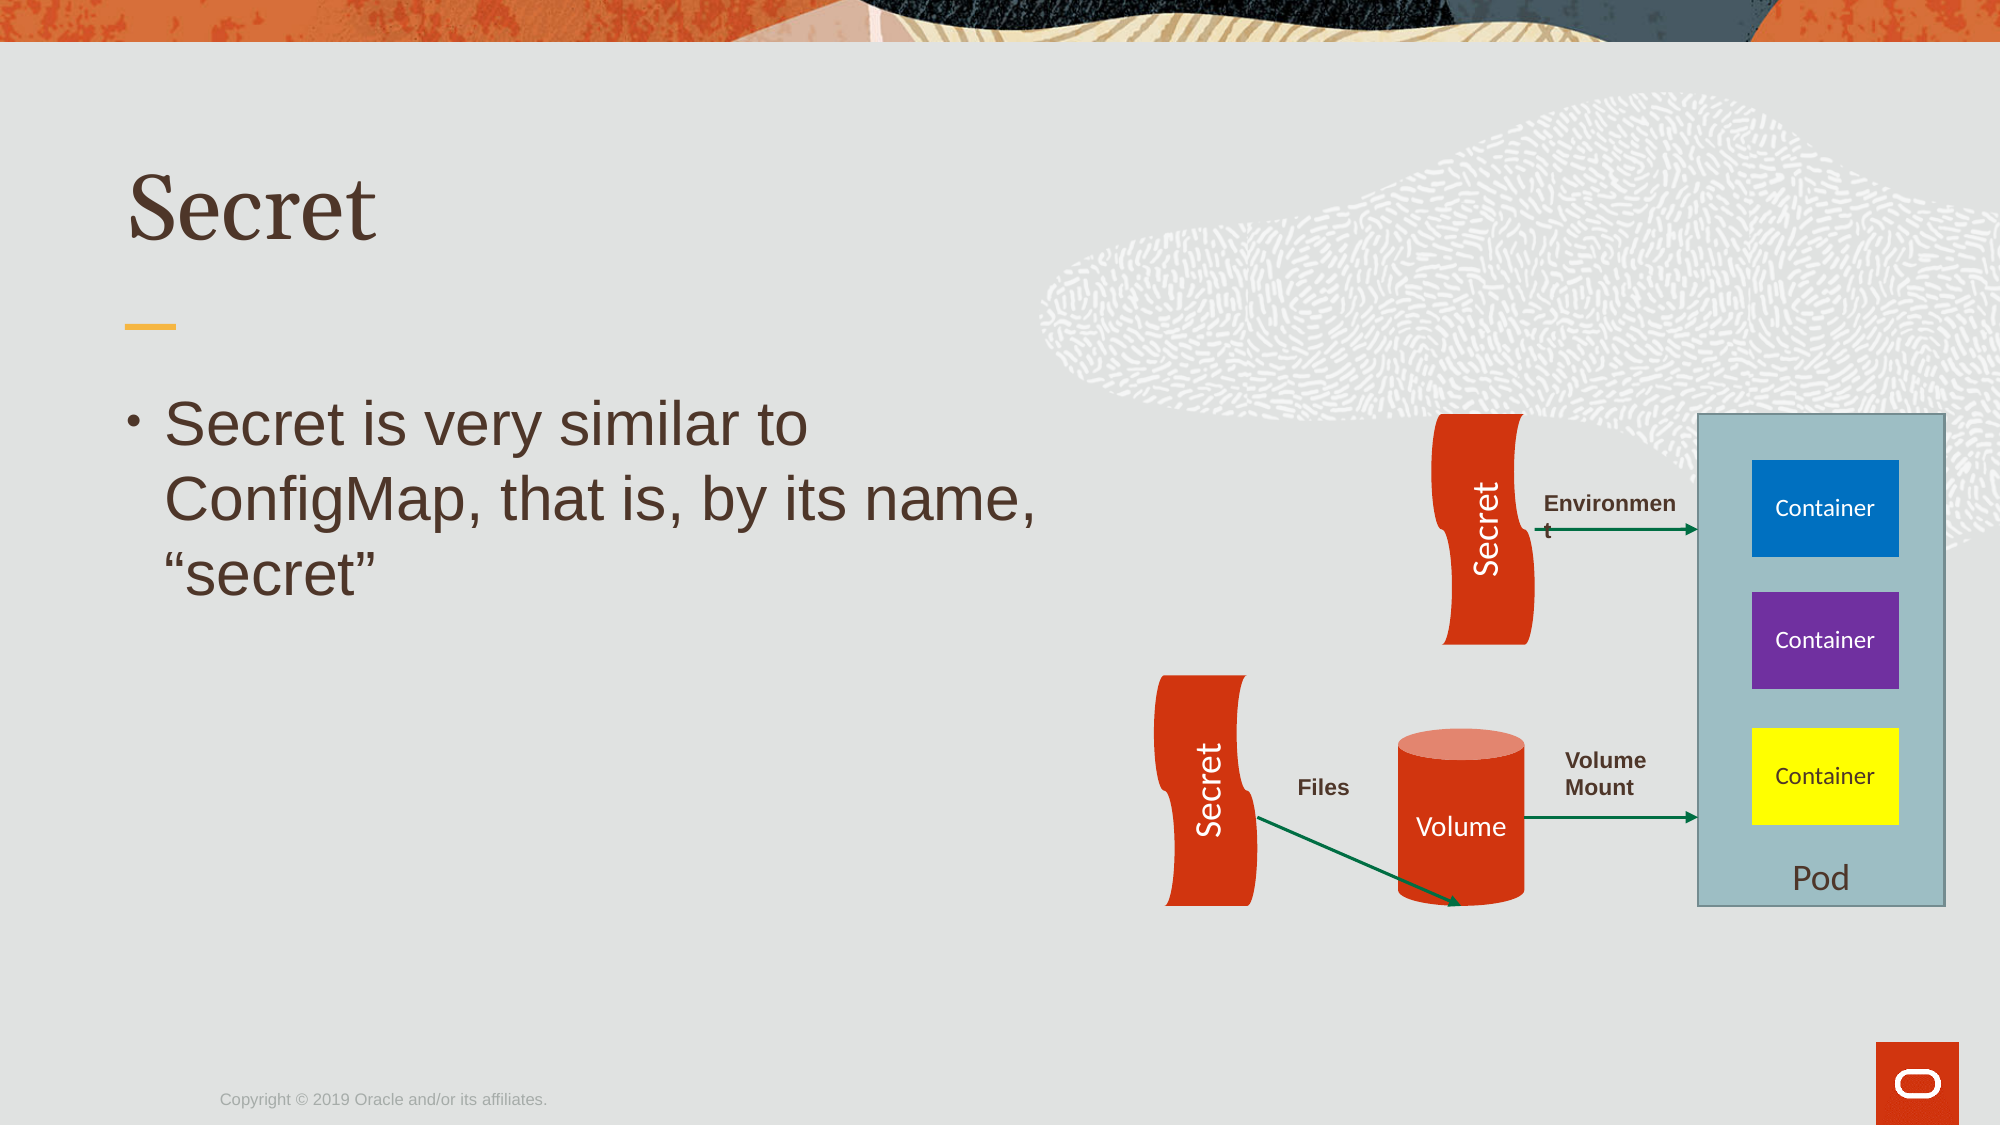

# Secret
Secret is very similar to ConfigMap, that is, by its name, “secret”
Pod
Container
Container
Container
Secret
Environment
Volume
Volume Mount
Secret
Files
Copyright © 2019 Oracle and/or its affiliates.